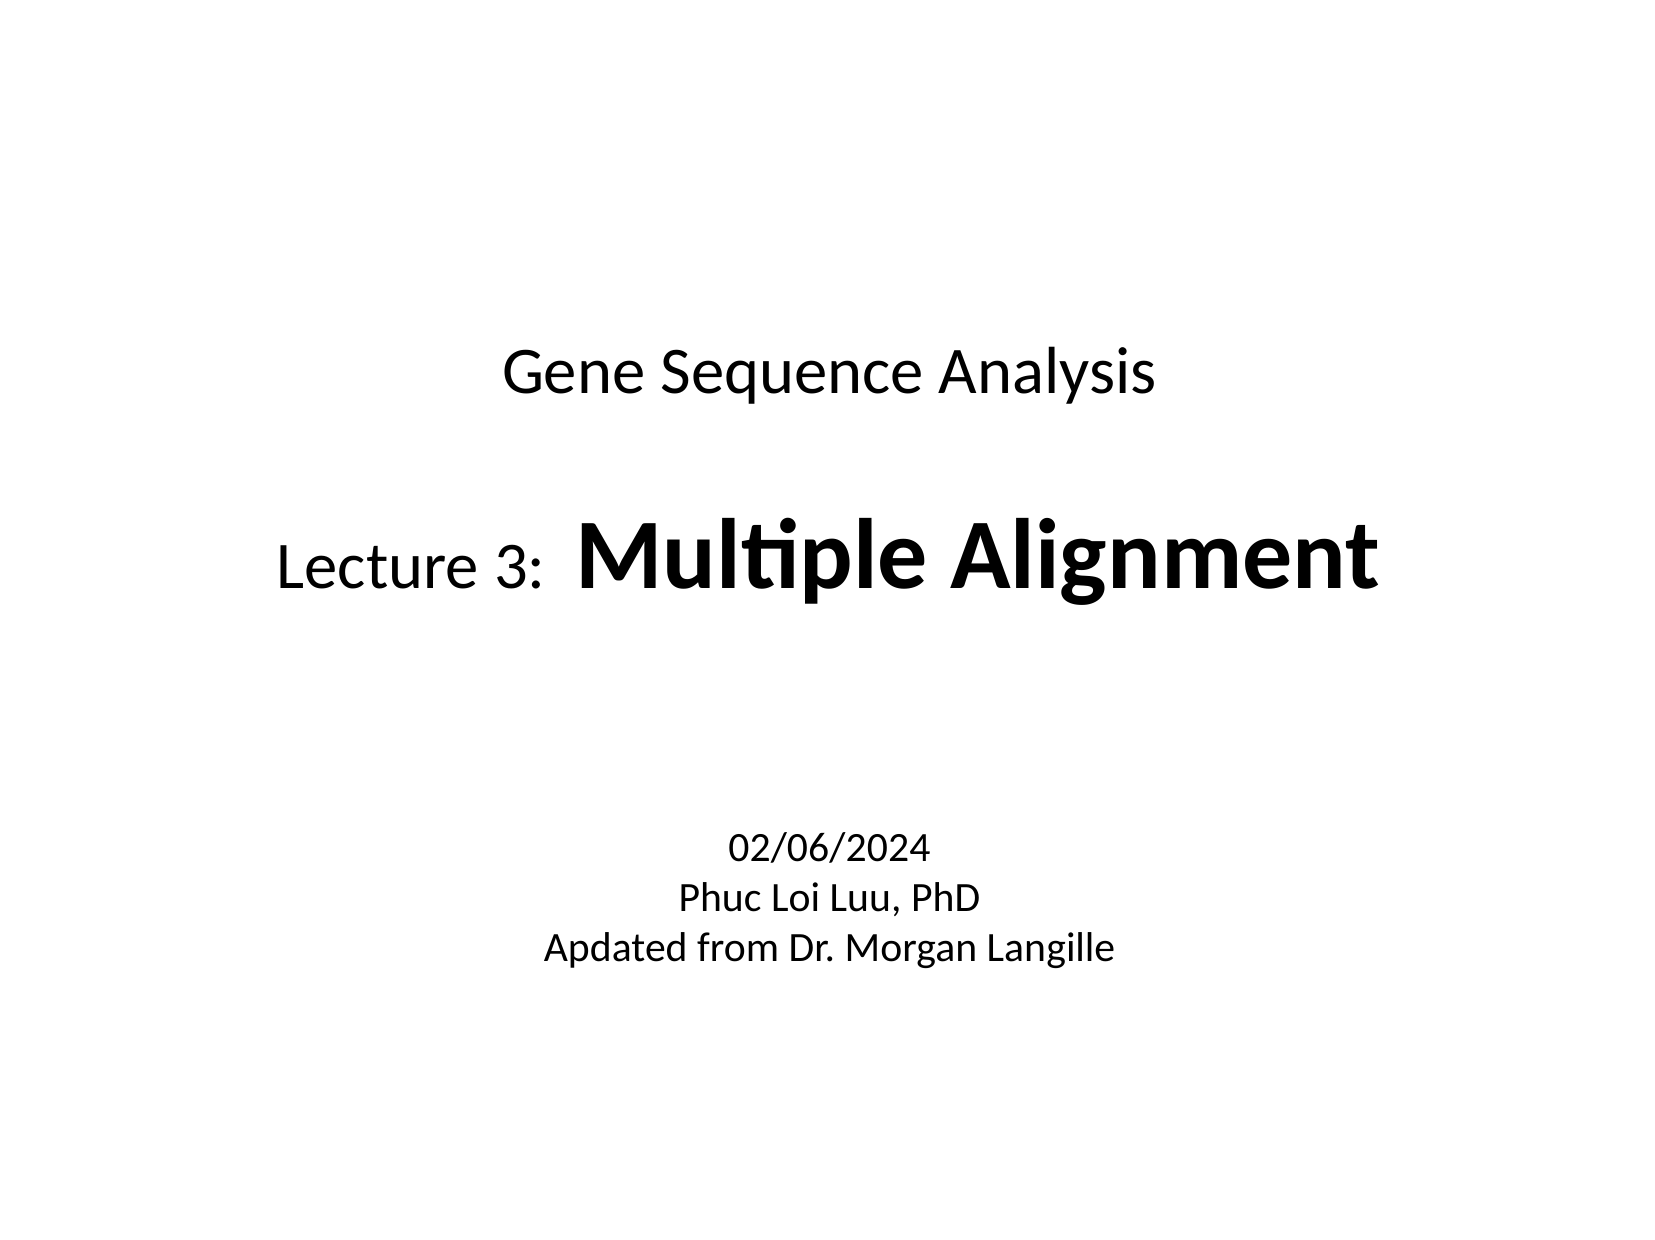

Gene Sequence Analysis

Lecture 3:  Multiple Alignment

02/06/2024
Phuc Loi Luu, PhD
Apdated from Dr. Morgan Langille